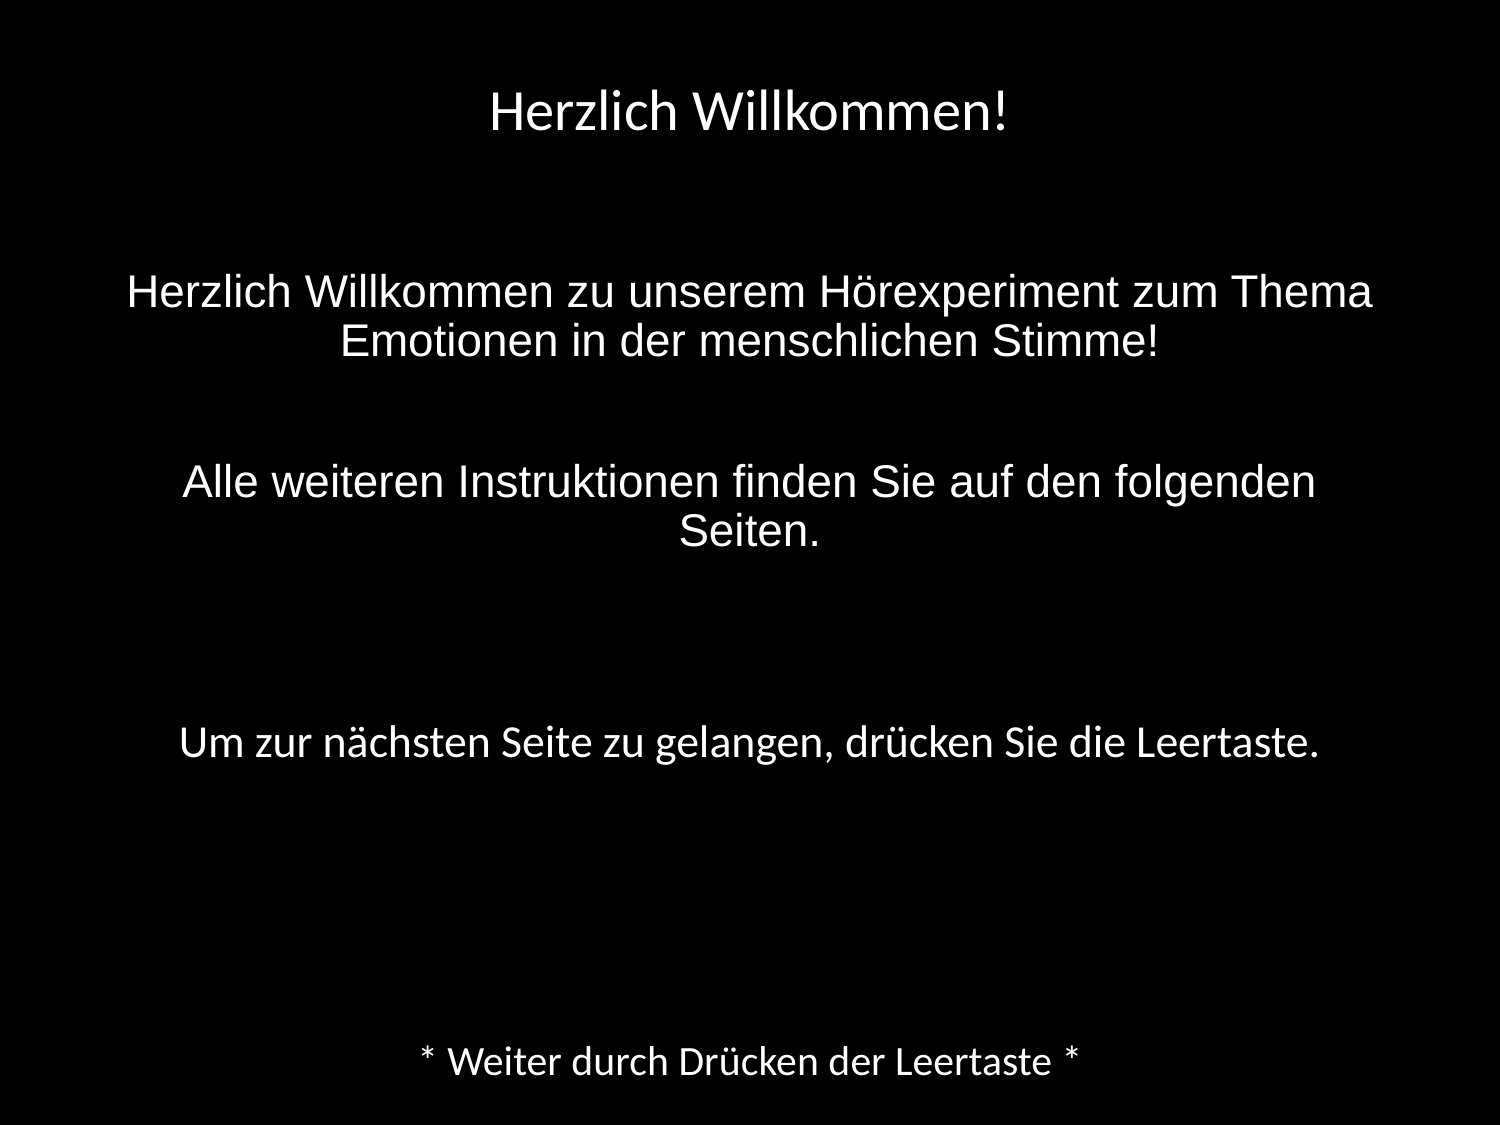

# Herzlich Willkommen!

Herzlich Willkommen zu unserem Hörexperiment zum Thema Emotionen in der menschlichen Stimme!

Alle weiteren Instruktionen finden Sie auf den folgenden Seiten.

Um zur nächsten Seite zu gelangen, drücken Sie die Leertaste.